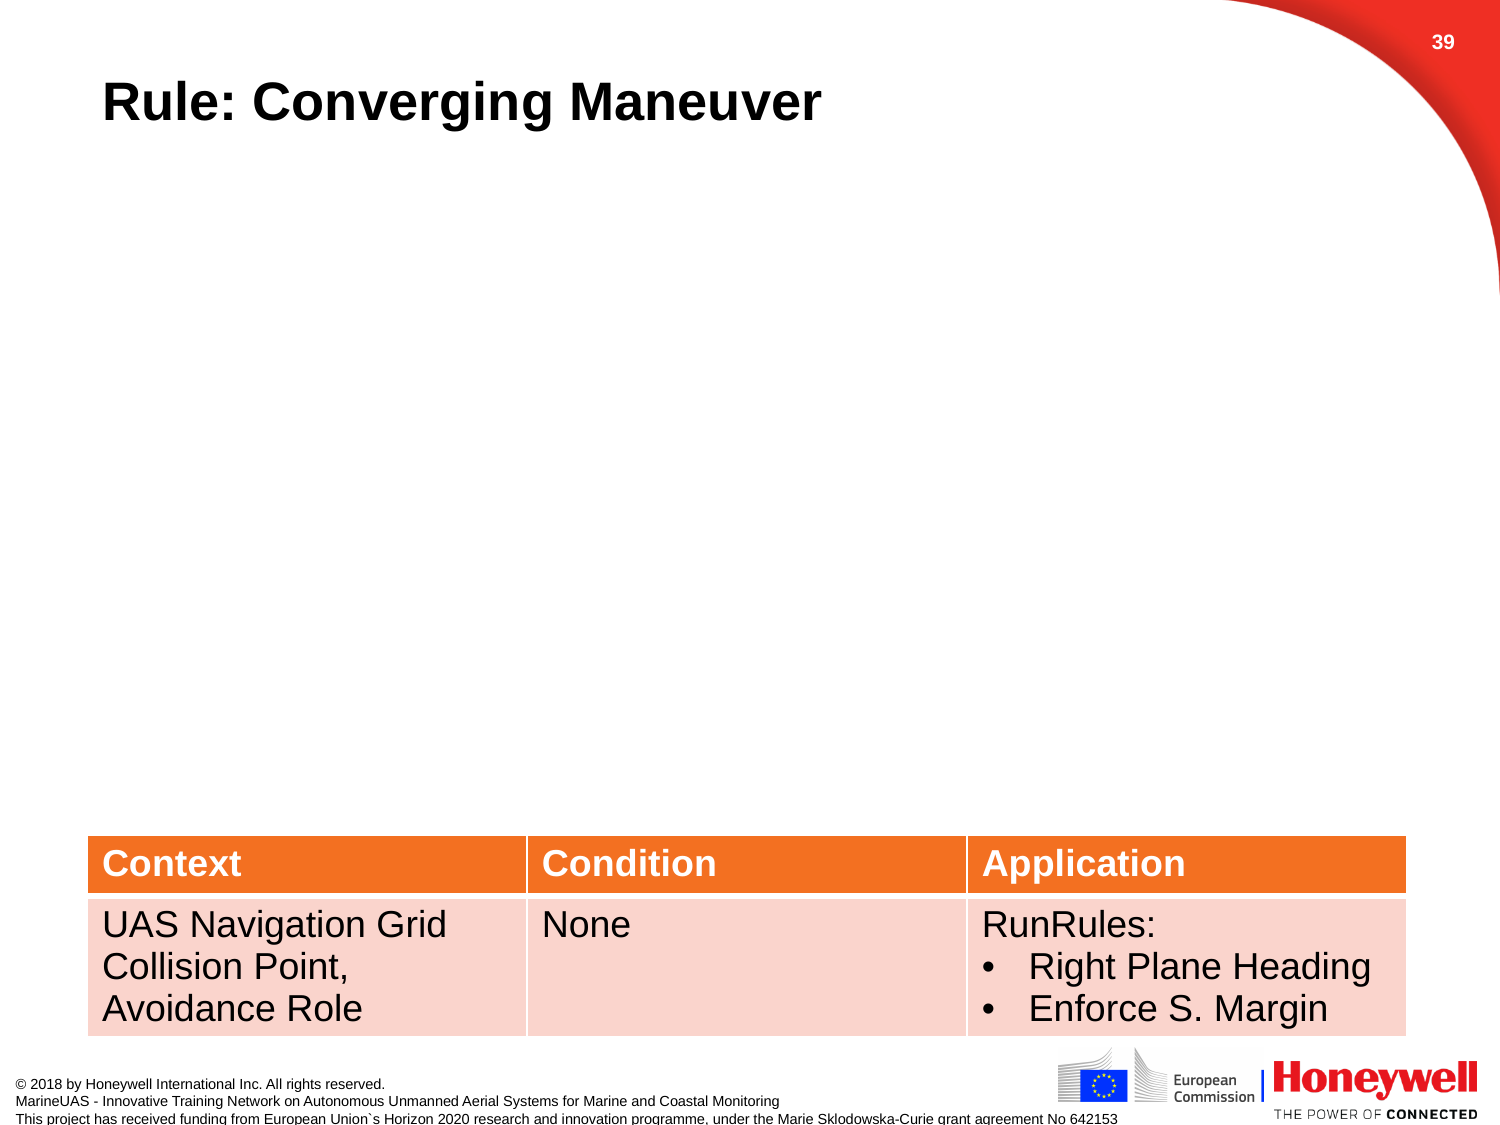

39
# Rule: Converging Maneuver

| Context | Condition | Application |
| --- | --- | --- |
| UAS Navigation Grid Collision Point, Avoidance Role | None | RunRules: Right Plane Heading Enforce S. Margin |